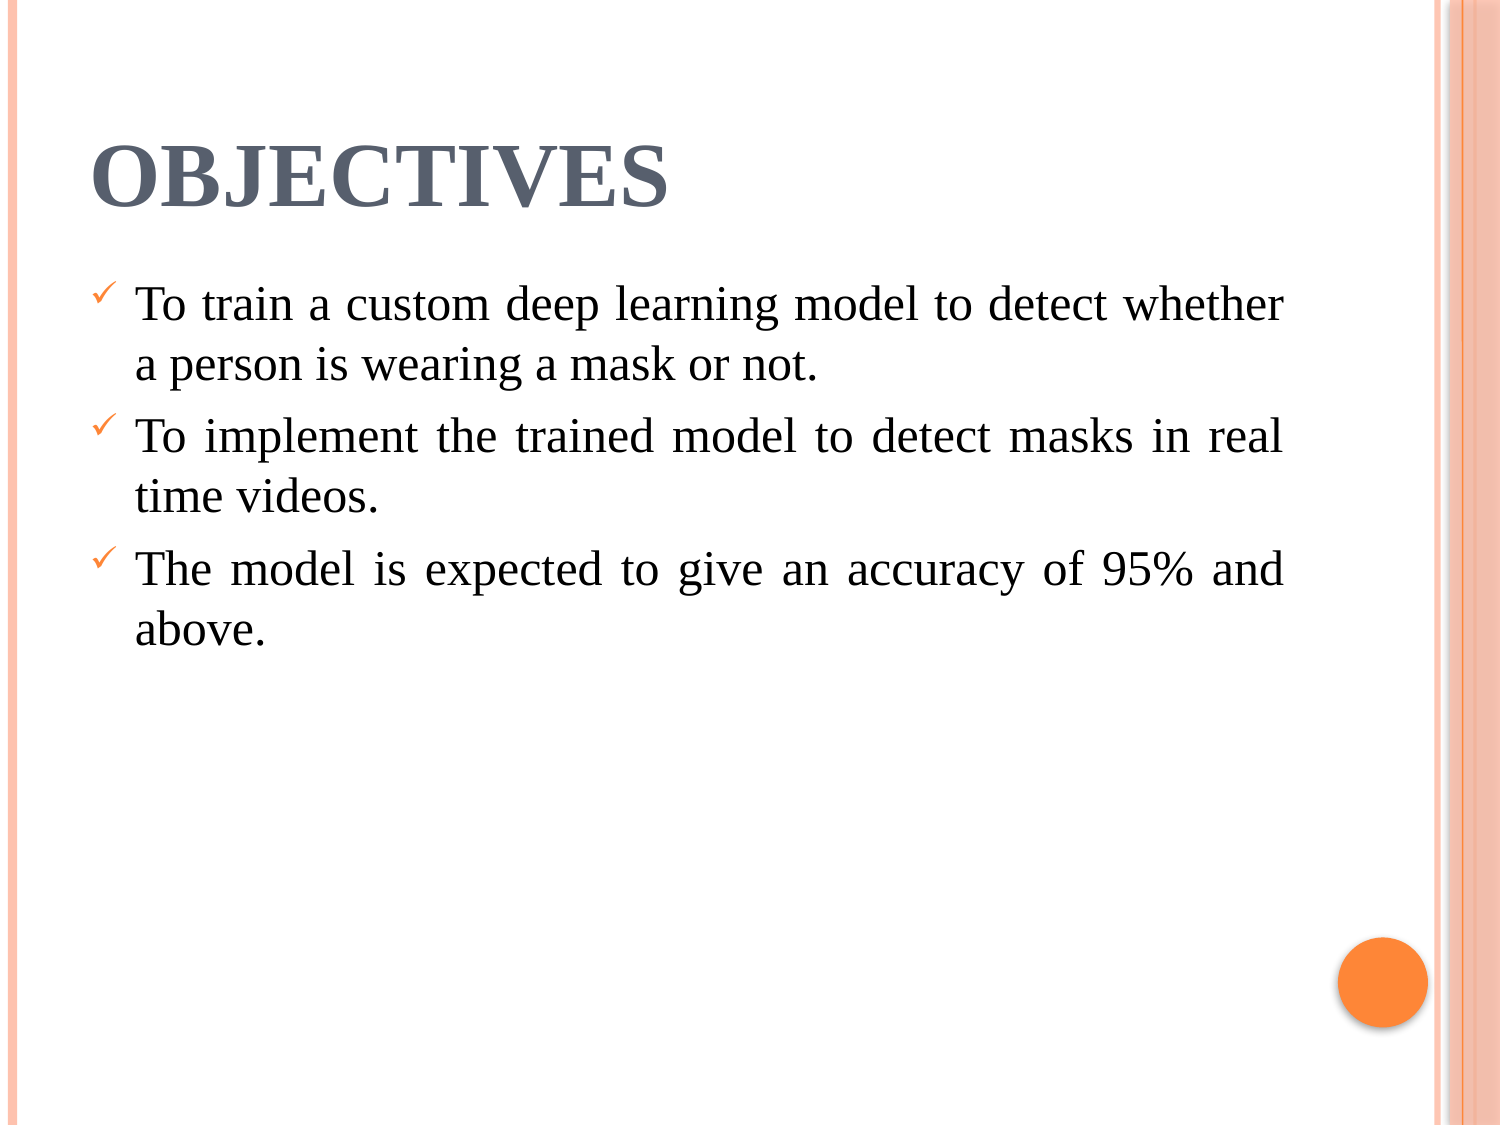

# objectives
To train a custom deep learning model to detect whether a person is wearing a mask or not.
To implement the trained model to detect masks in real time videos.
The model is expected to give an accuracy of 95% and above.